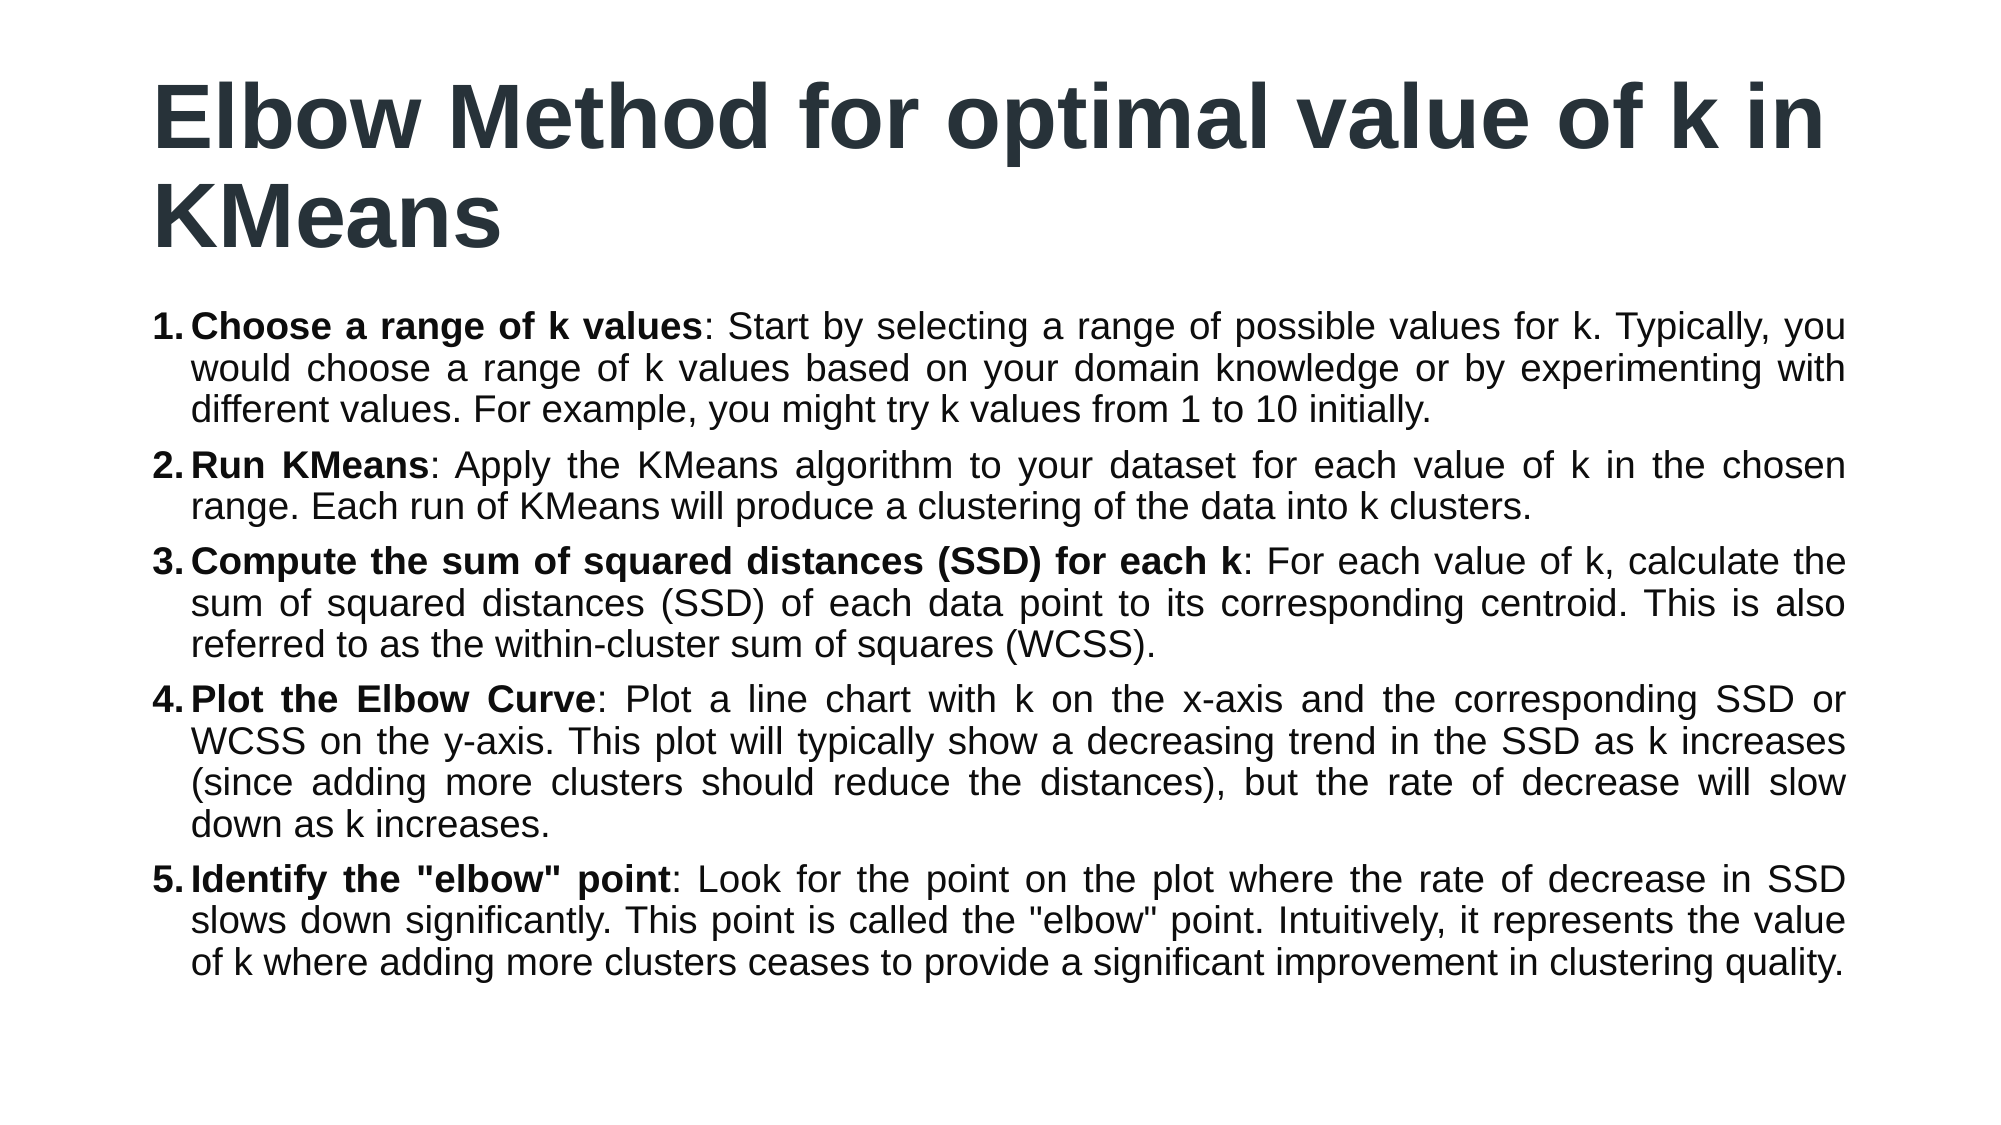

# Elbow Method for optimal value of k in KMeans
Choose a range of k values: Start by selecting a range of possible values for k. Typically, you would choose a range of k values based on your domain knowledge or by experimenting with different values. For example, you might try k values from 1 to 10 initially.
Run KMeans: Apply the KMeans algorithm to your dataset for each value of k in the chosen range. Each run of KMeans will produce a clustering of the data into k clusters.
Compute the sum of squared distances (SSD) for each k: For each value of k, calculate the sum of squared distances (SSD) of each data point to its corresponding centroid. This is also referred to as the within-cluster sum of squares (WCSS).
Plot the Elbow Curve: Plot a line chart with k on the x-axis and the corresponding SSD or WCSS on the y-axis. This plot will typically show a decreasing trend in the SSD as k increases (since adding more clusters should reduce the distances), but the rate of decrease will slow down as k increases.
Identify the "elbow" point: Look for the point on the plot where the rate of decrease in SSD slows down significantly. This point is called the "elbow" point. Intuitively, it represents the value of k where adding more clusters ceases to provide a significant improvement in clustering quality.